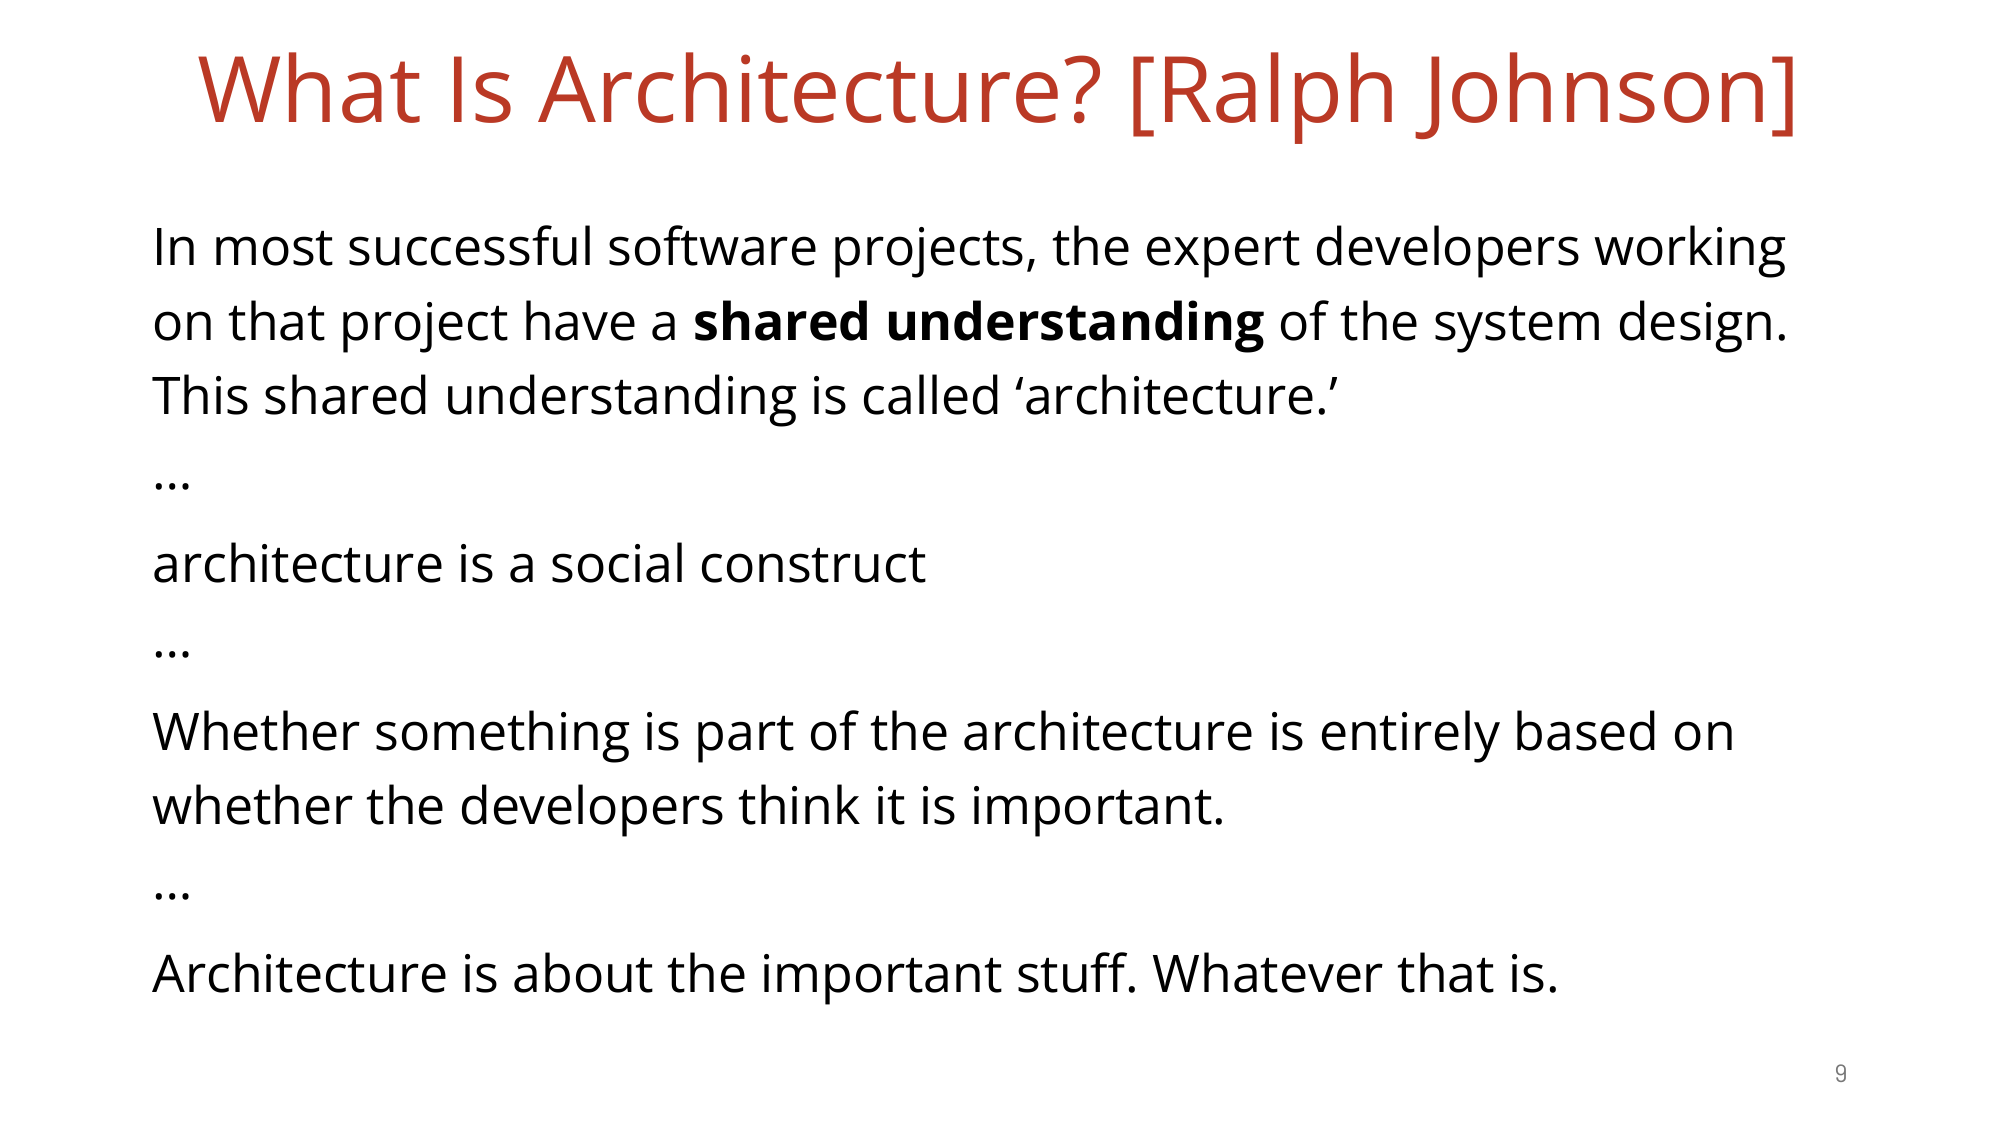

# What Is Architecture? [Ralph Johnson]
In most successful software projects, the expert developers working on that project have a shared understanding of the system design. This shared understanding is called ‘architecture.’
…
architecture is a social construct
…
Whether something is part of the architecture is entirely based on whether the developers think it is important.
…
Architecture is about the important stuff. Whatever that is.
9